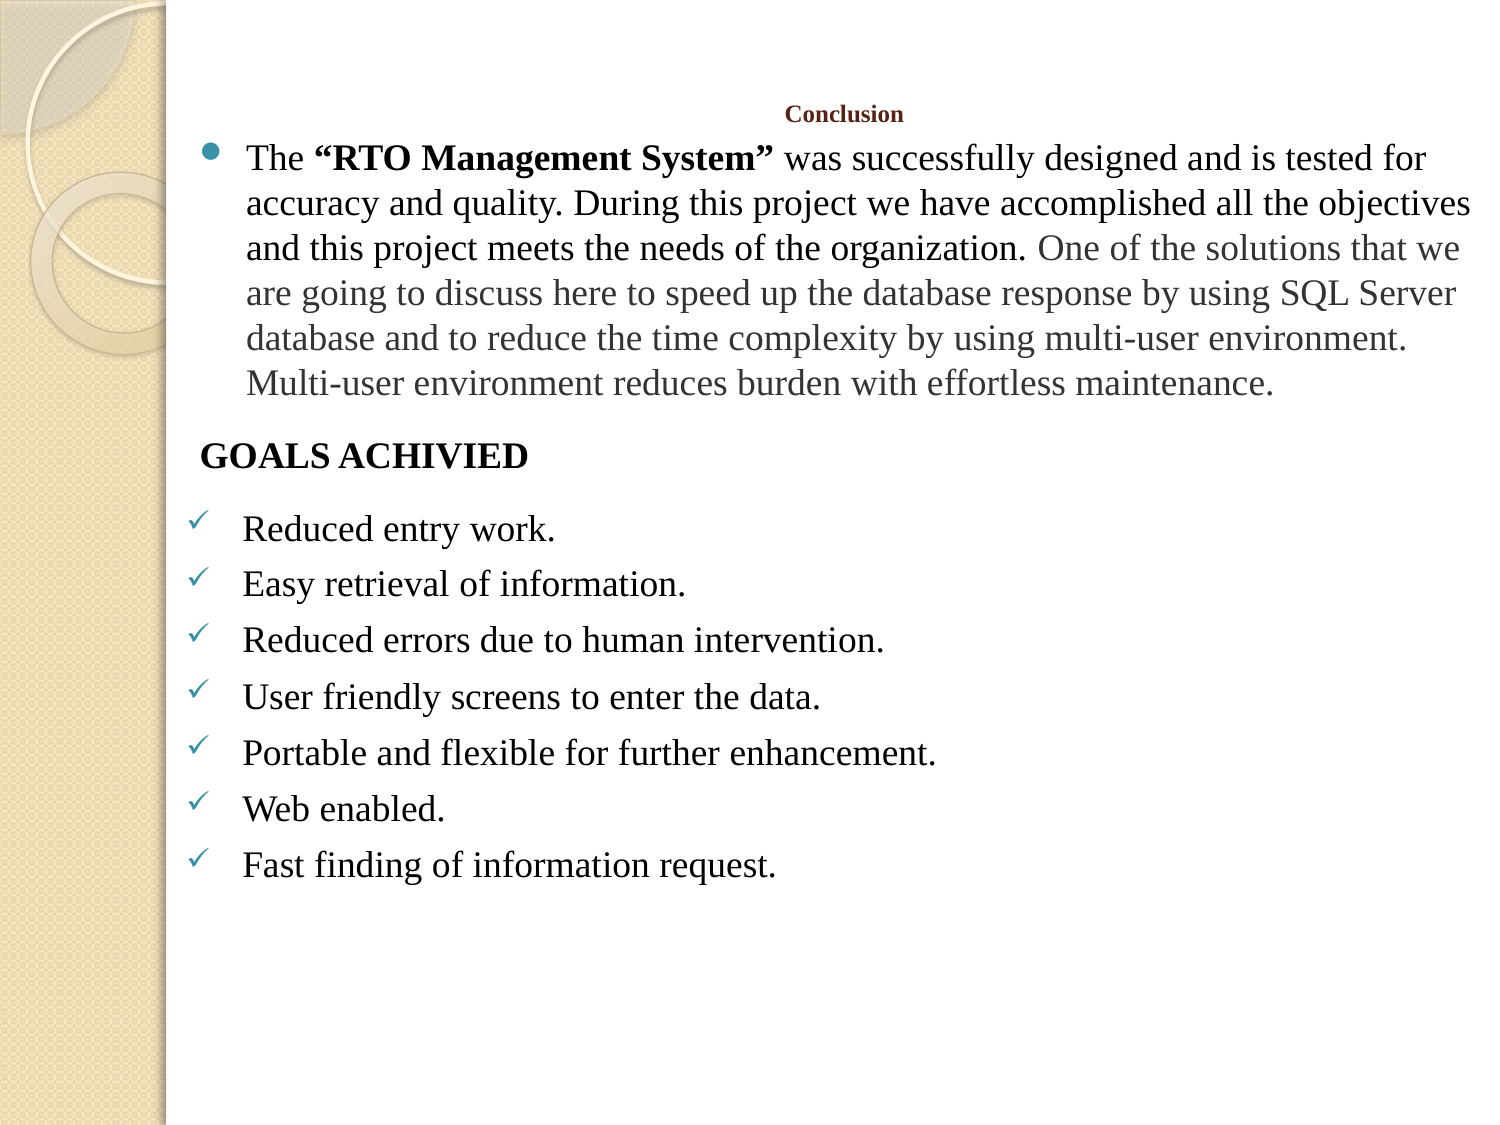

# Conclusion
The “RTO Management System” was successfully designed and is tested for accuracy and quality. During this project we have accomplished all the objectives and this project meets the needs of the organization. One of the solutions that we are going to discuss here to speed up the database response by using SQL Server database and to reduce the time complexity by using multi-user environment. Multi-user environment reduces burden with effortless maintenance.

GOALS ACHIVIED

Reduced entry work.
Easy retrieval of information.
Reduced errors due to human intervention.
User friendly screens to enter the data.
Portable and flexible for further enhancement.
Web enabled.
Fast finding of information request.